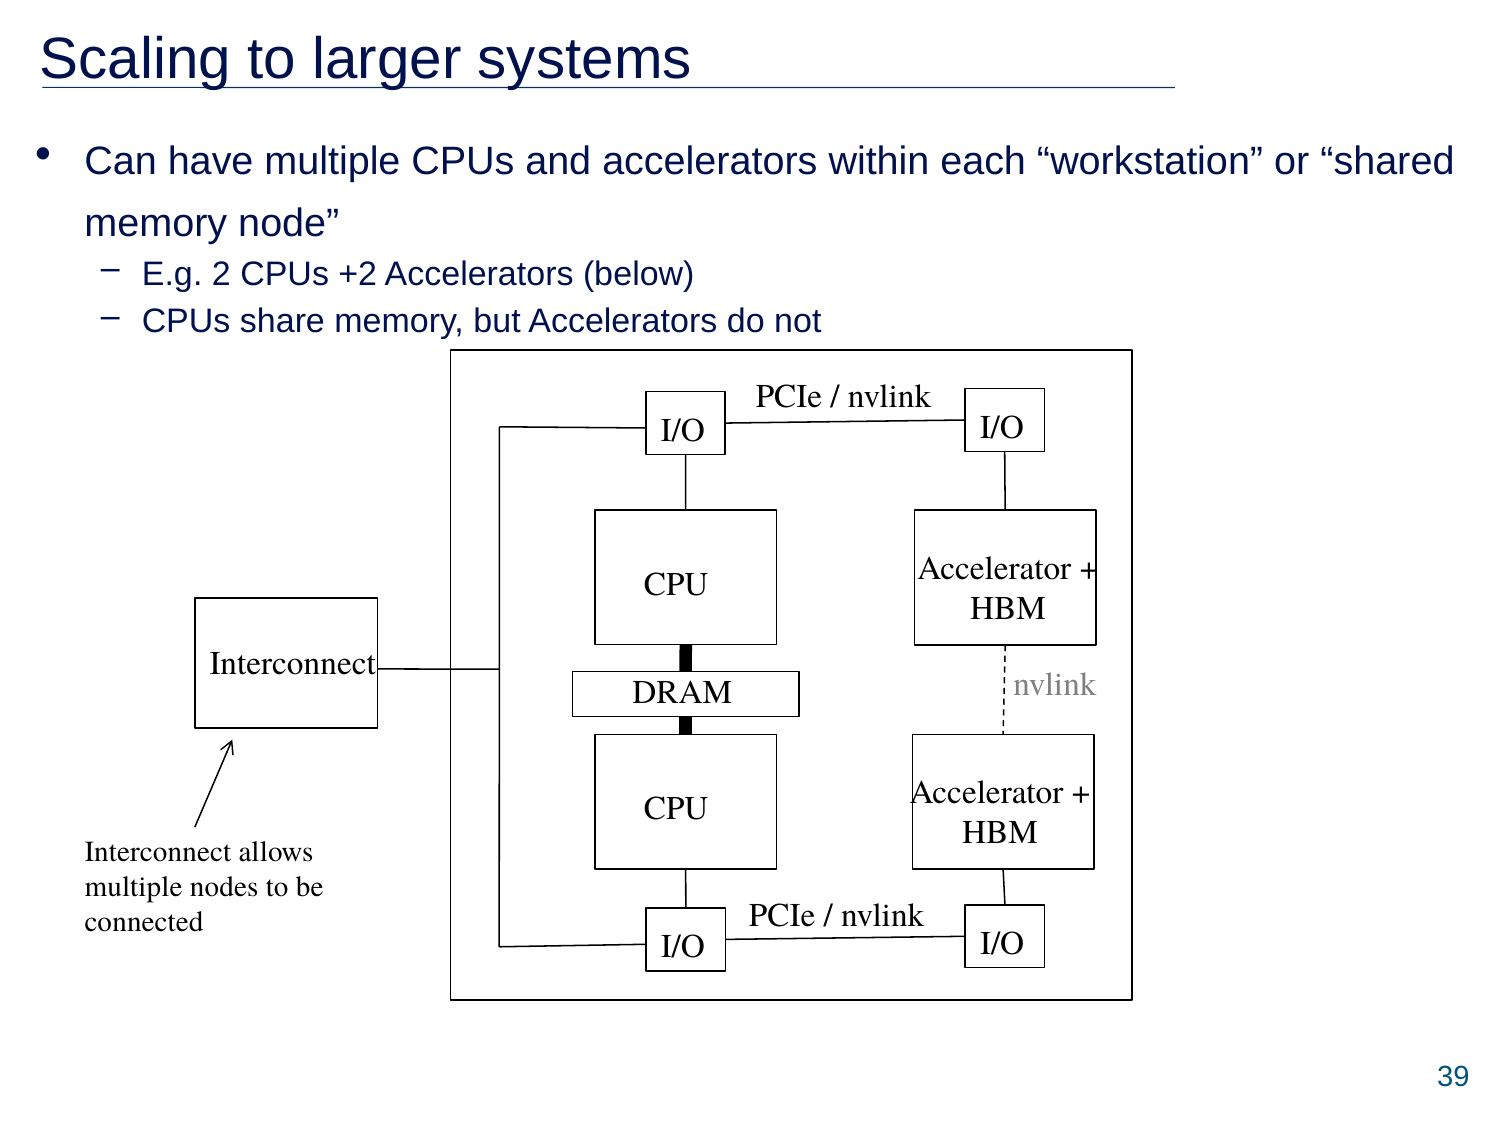

# Scaling to larger systems
Can have multiple CPUs and accelerators within each “workstation” or “shared memory node”
E.g. 2 CPUs +2 Accelerators (below)
CPUs share memory, but Accelerators do not

PCIe / nvlink

I/O
I/O

Accelerator +
 HBM
CPU

Interconnect
DRAM

CPU

I/O
I/O
nvlink
Accelerator +
 HBM
Interconnect allows multiple nodes to be connected
PCIe / nvlink
39